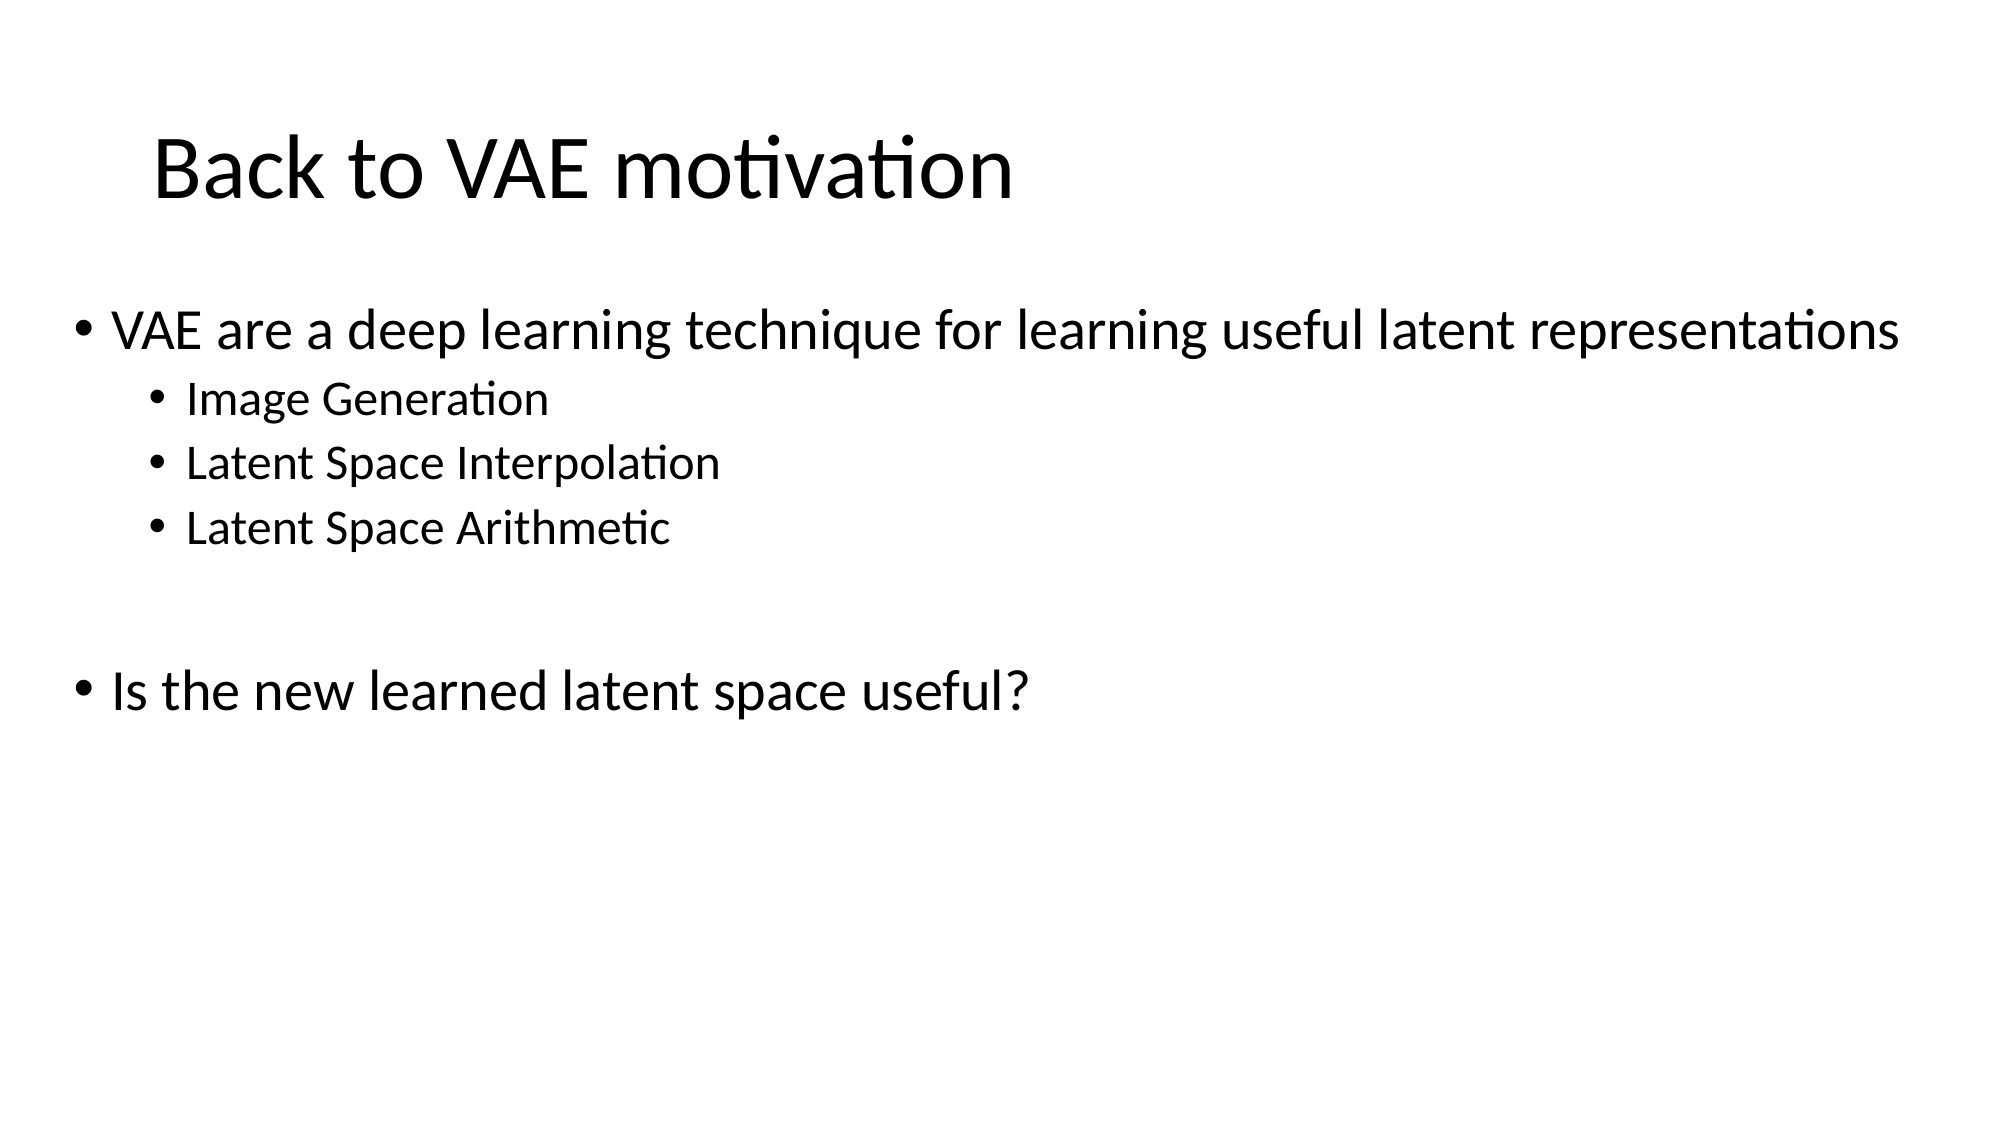

# Back to VAE motivation
VAE are a deep learning technique for learning useful latent representations
Image Generation
Latent Space Interpolation
Latent Space Arithmetic

Is the new learned latent space useful?